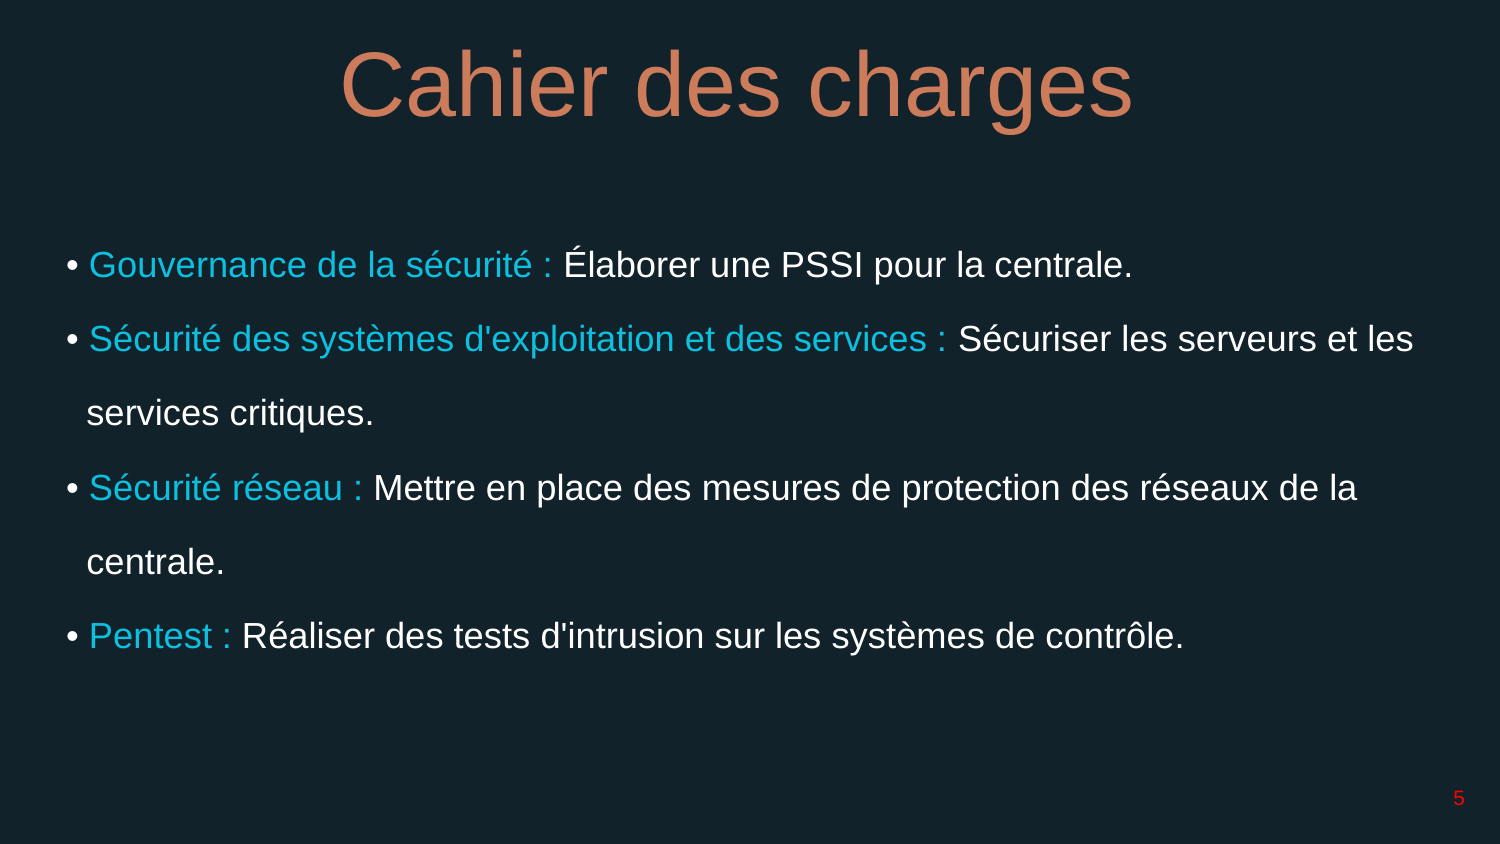

Cahier des charges

• Gouvernance de la sécurité : Élaborer une PSSI pour la centrale.
• Sécurité des systèmes d'exploitation et des services : Sécuriser les serveurs et les
  services critiques.
• Sécurité réseau : Mettre en place des mesures de protection des réseaux de la
  centrale.
• Pentest : Réaliser des tests d'intrusion sur les systèmes de contrôle.

5